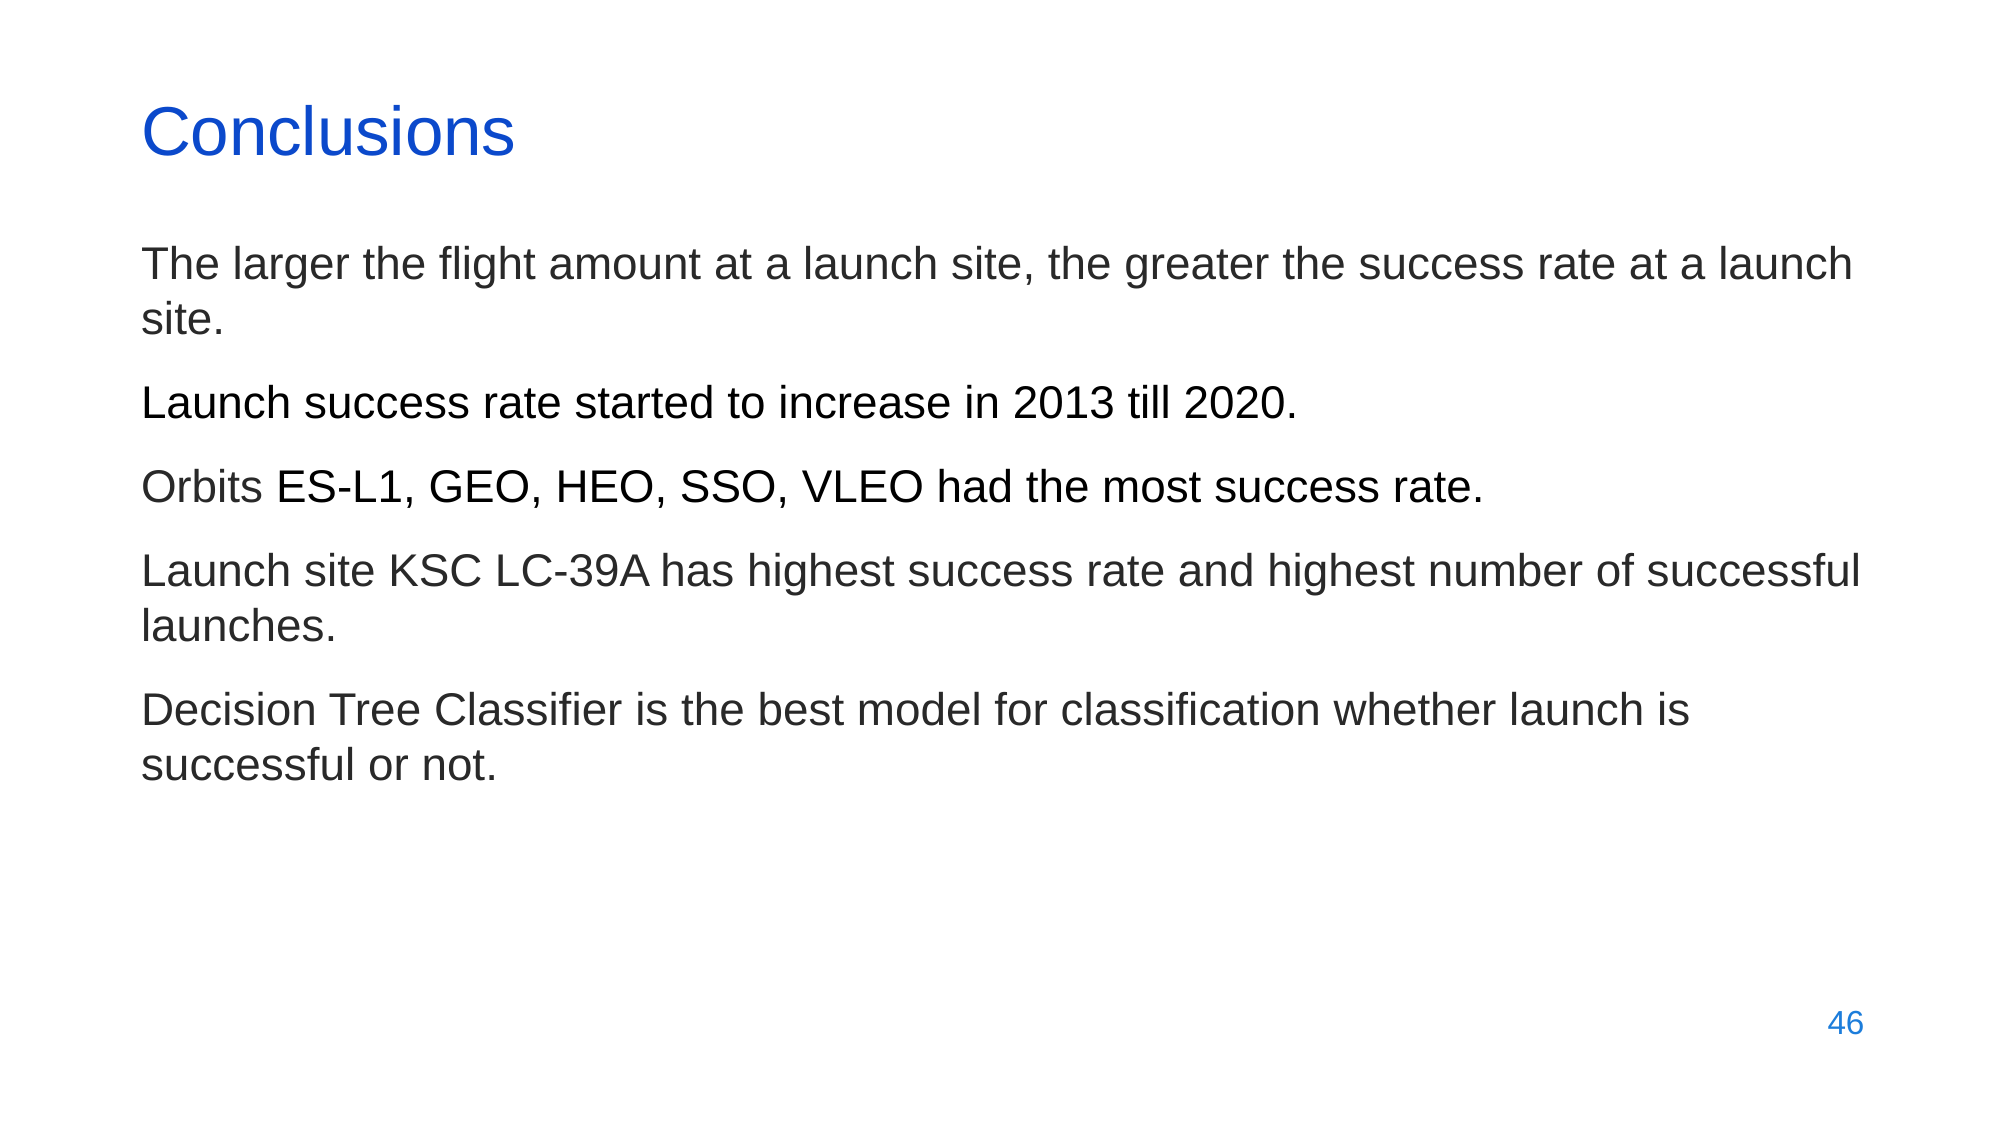

Conclusions
The larger the flight amount at a launch site, the greater the success rate at a launch site.
Launch success rate started to increase in 2013 till 2020.
Orbits ES-L1, GEO, HEO, SSO, VLEO had the most success rate.
Launch site KSC LC-39A has highest success rate and highest number of successful launches.
Decision Tree Classifier is the best model for classification whether launch is successful or not.

46